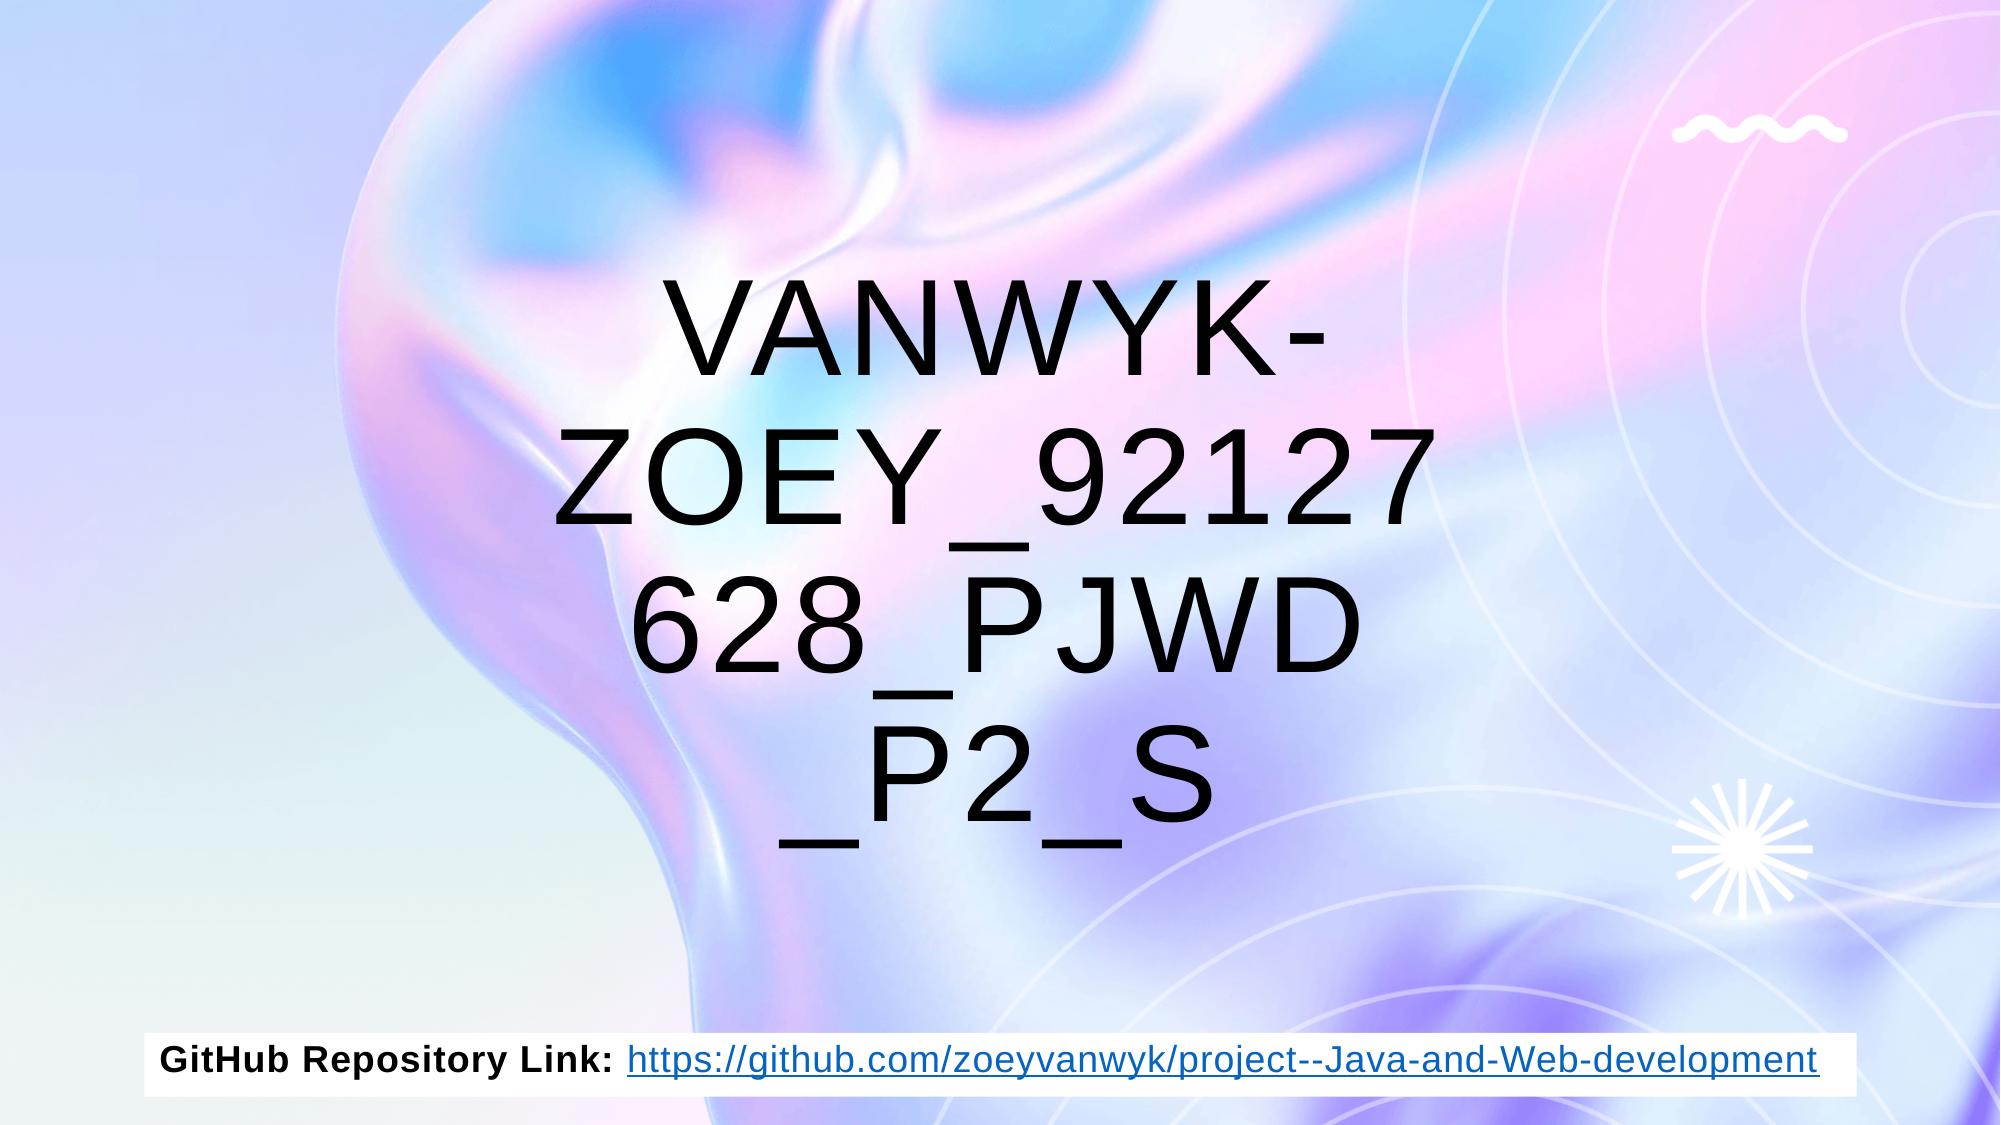

# VanWyk-Zoey_92127628_PJWD _P2_S
GitHub Repository Link: https://github.com/zoeyvanwyk/project--Java-and-Web-development